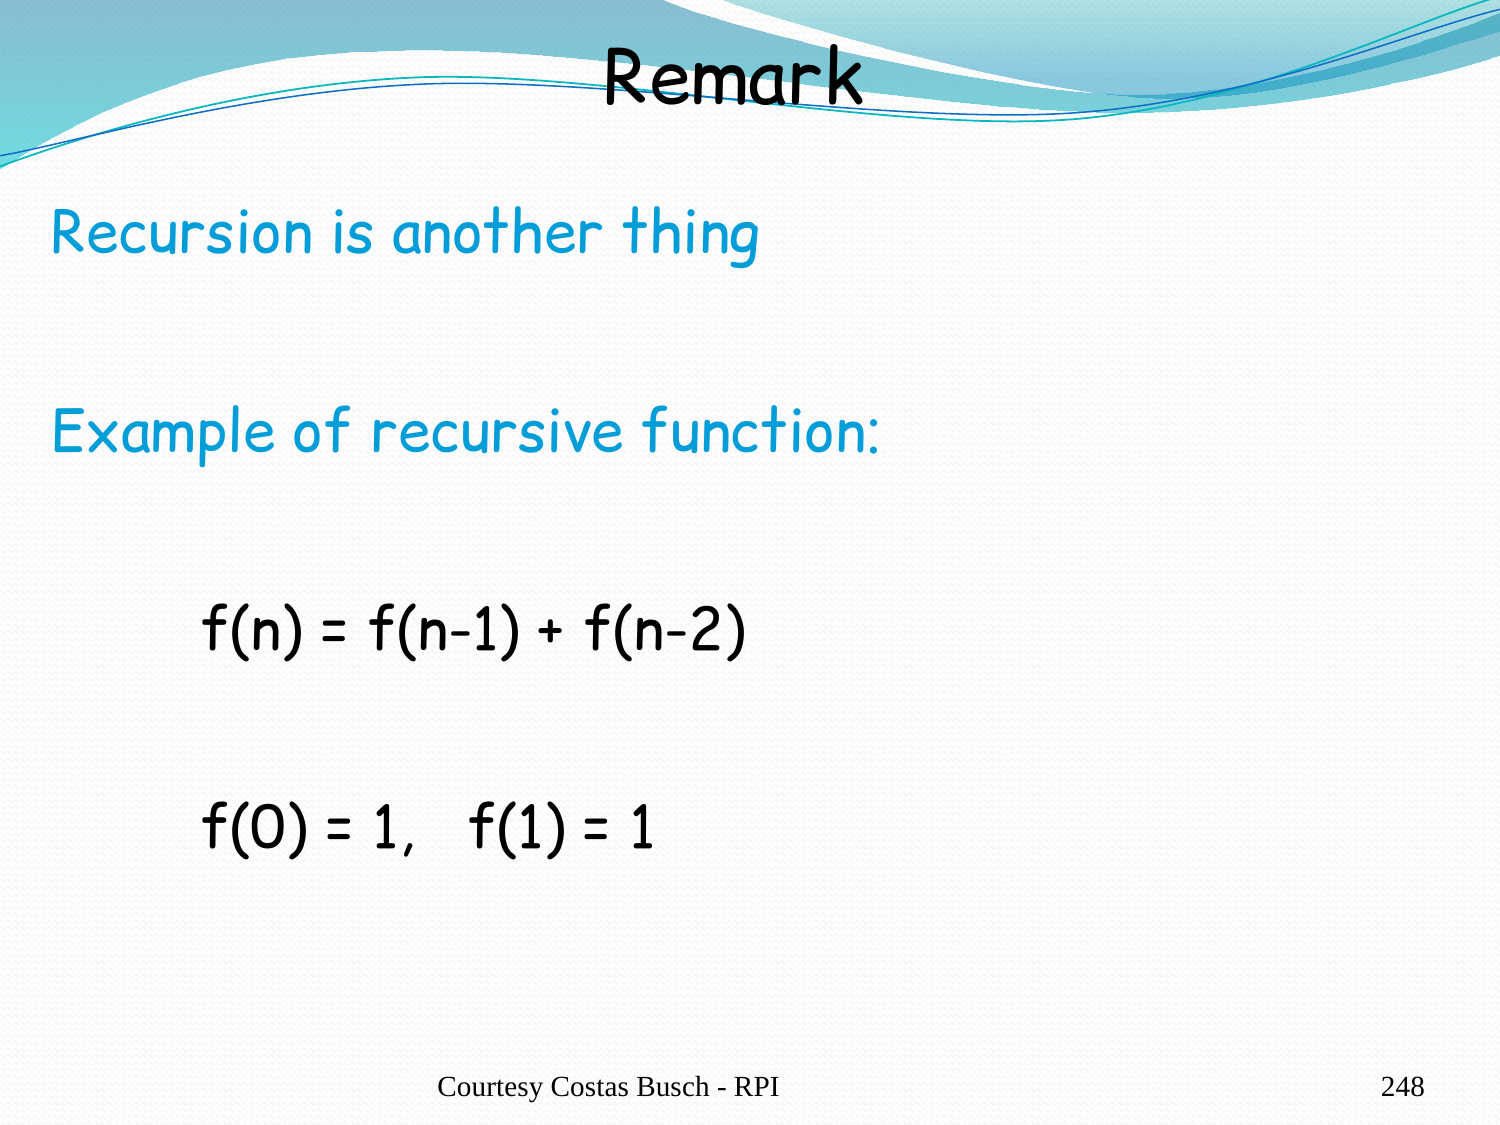

Remark
Recursion is another thing

Example of recursive function:

f(n) = f(n-1) + f(n-2)

f(0) = 1,   f(1) = 1
Courtesy Costas Busch - RPI
248